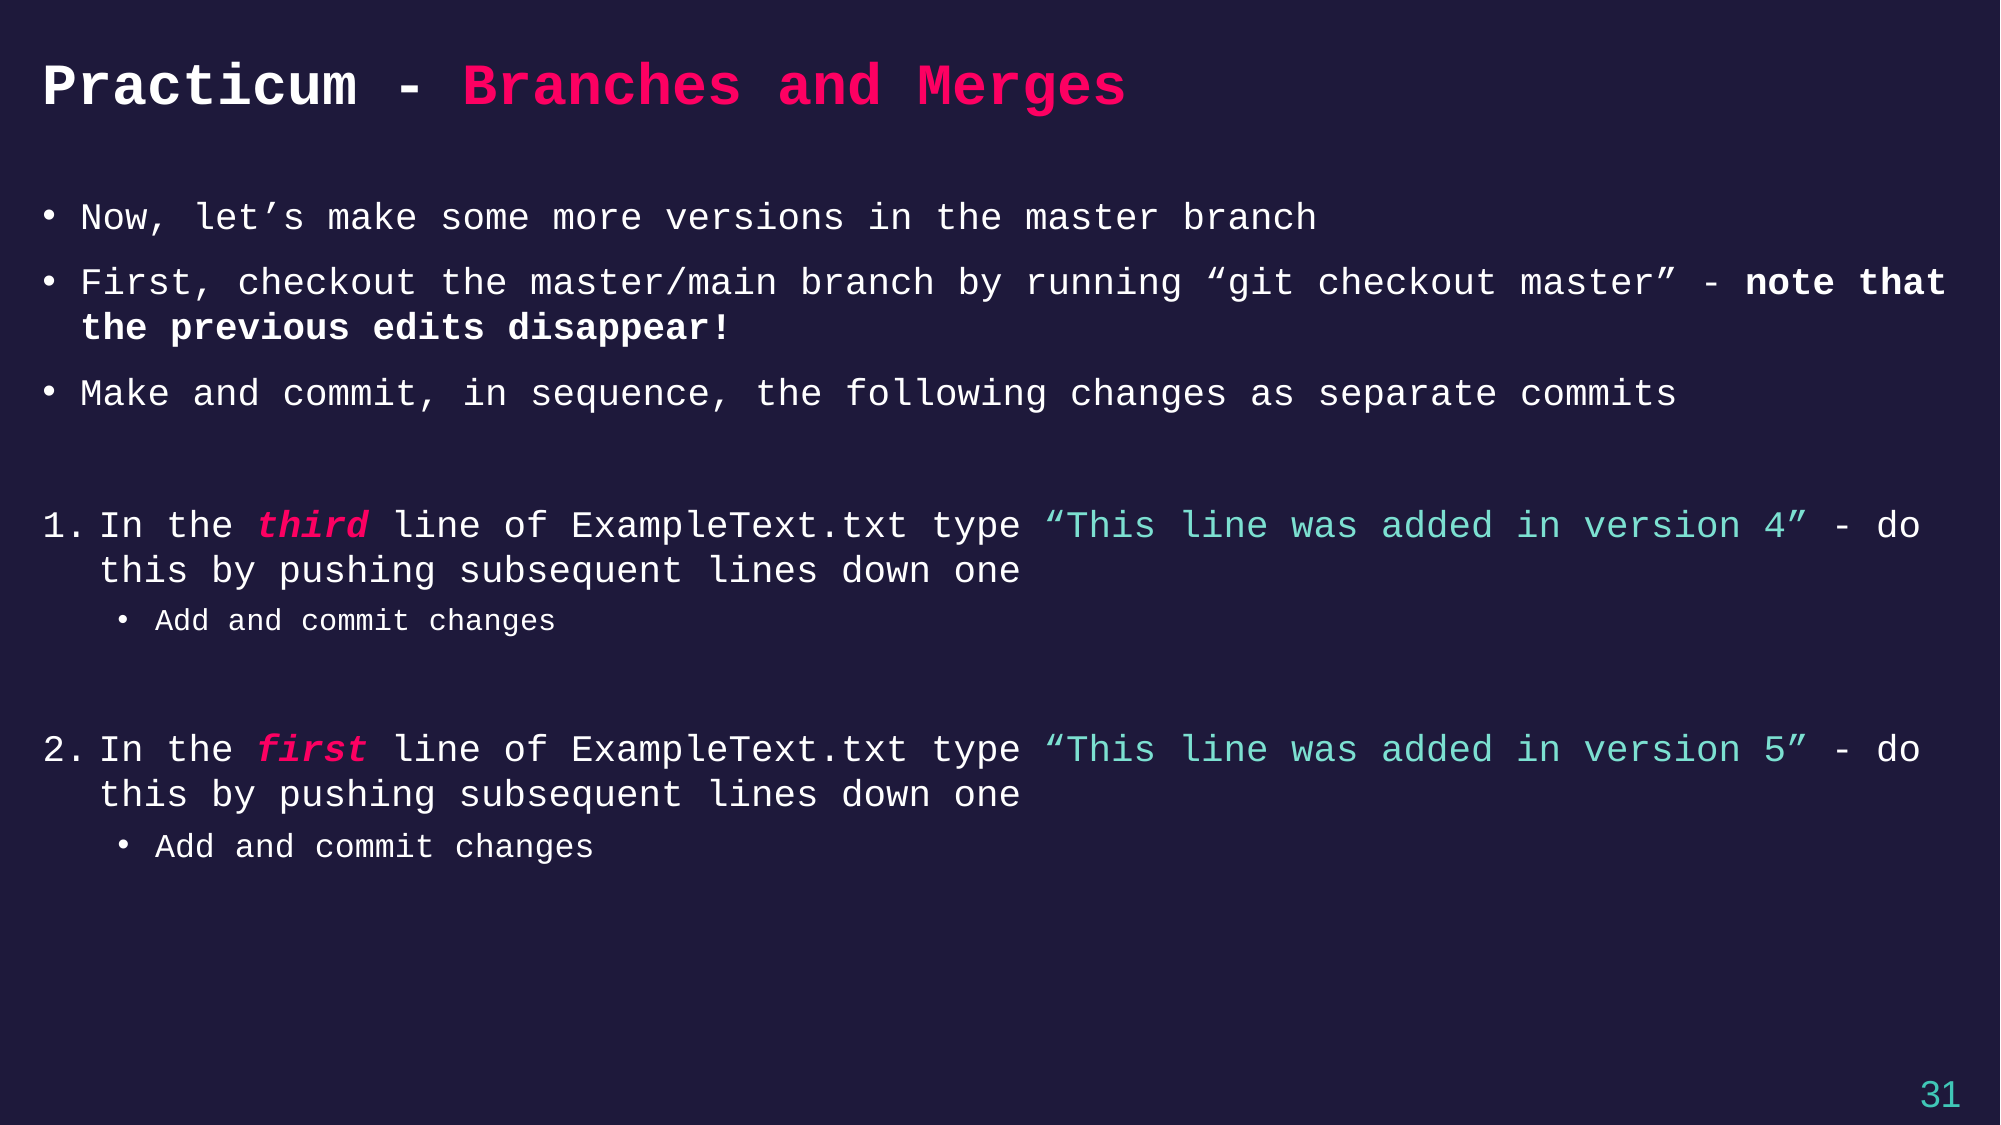

# Practicum - Branches and Merges
Now, let’s make some more versions in the master branch
First, checkout the master/main branch by running “git checkout master” - note that the previous edits disappear!
Make and commit, in sequence, the following changes as separate commits

In the third line of ExampleText.txt type “This line was added in version 4” - do this by pushing subsequent lines down one
Add and commit changes

In the first line of ExampleText.txt type “This line was added in version 5” - do this by pushing subsequent lines down one
Add and commit changes